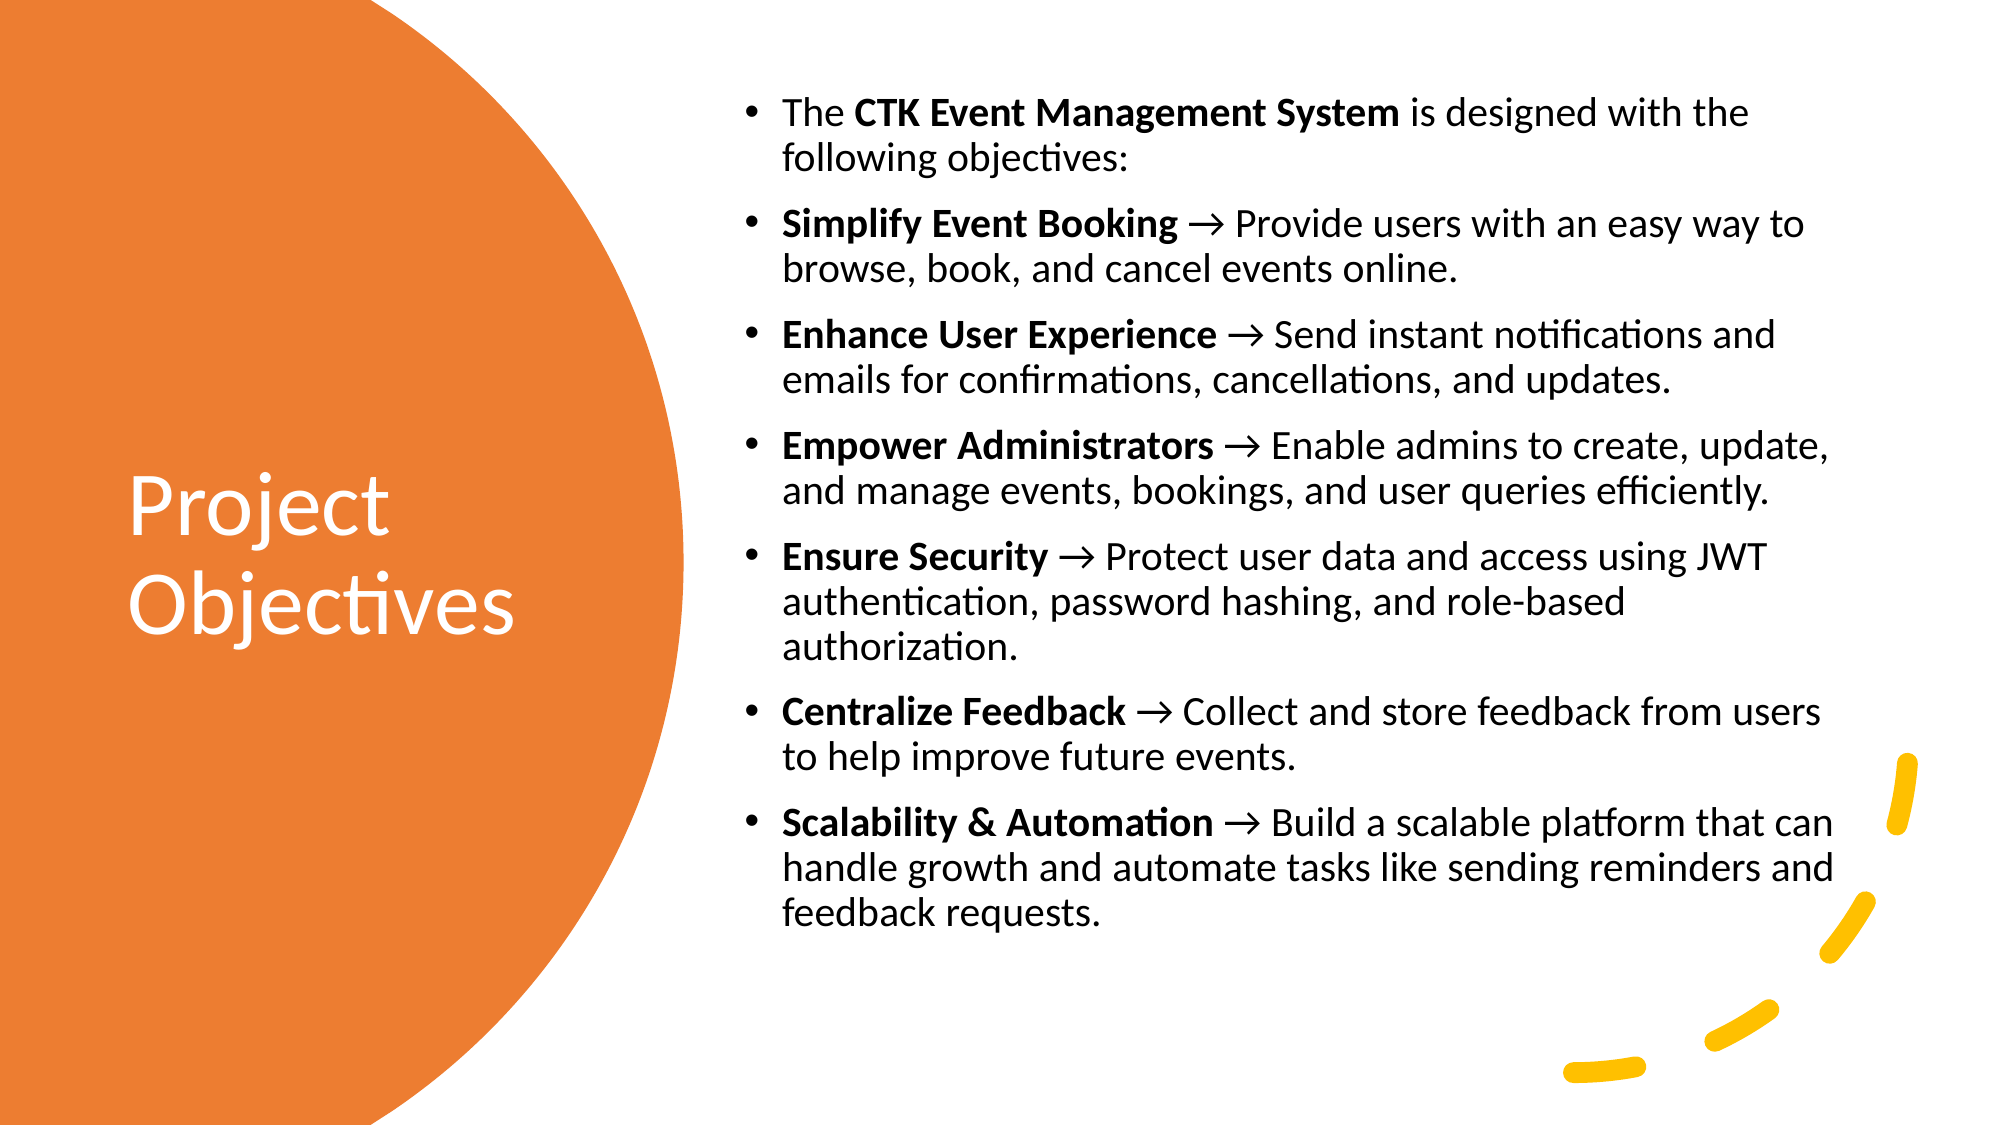

The CTK Event Management System is designed with the following objectives:
Simplify Event Booking → Provide users with an easy way to browse, book, and cancel events online.
Enhance User Experience → Send instant notifications and emails for confirmations, cancellations, and updates.
Empower Administrators → Enable admins to create, update, and manage events, bookings, and user queries efficiently.
Ensure Security → Protect user data and access using JWT authentication, password hashing, and role-based authorization.
Centralize Feedback → Collect and store feedback from users to help improve future events.
Scalability & Automation → Build a scalable platform that can handle growth and automate tasks like sending reminders and feedback requests.

# Project  Objectives